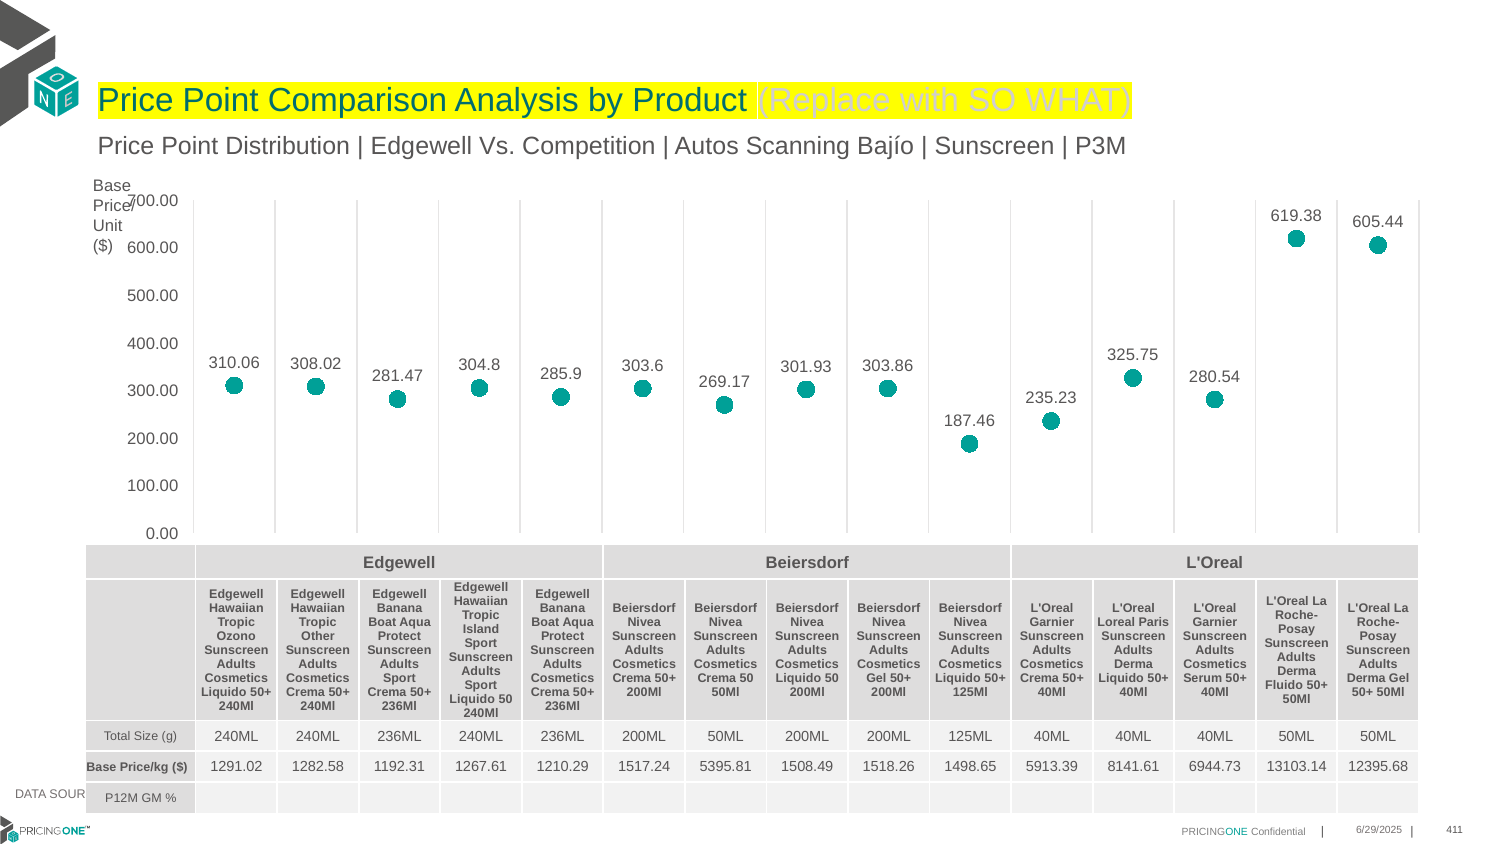

# Price Point Comparison Analysis by Product (Replace with SO WHAT)
Price Point Distribution | Edgewell Vs. Competition | Autos Scanning Bajío | Sunscreen | P3M
Base Price/Unit ($)

### Chart

| Category | Base Price/Unit |
|---|---|
| Edgewell Hawaiian Tropic Ozono Sunscreen Adults Cosmetics Liquido 50+ 240Ml | 310.06 |
| Edgewell Hawaiian Tropic Other Sunscreen Adults Cosmetics Crema 50+ 240Ml | 308.02 |
| Edgewell Banana Boat Aqua Protect Sunscreen Adults Sport Crema 50+ 236Ml | 281.47 |
| Edgewell Hawaiian Tropic Island Sport Sunscreen Adults Sport Liquido 50 240Ml | 304.8 |
| Edgewell Banana Boat Aqua Protect Sunscreen Adults Cosmetics Crema 50+ 236Ml | 285.9 |
| Beiersdorf Nivea Sunscreen Adults Cosmetics Crema 50+ 200Ml | 303.6 |
| Beiersdorf Nivea Sunscreen Adults Cosmetics Crema 50 50Ml | 269.17 |
| Beiersdorf Nivea Sunscreen Adults Cosmetics Liquido 50 200Ml | 301.93 |
| Beiersdorf Nivea Sunscreen Adults Cosmetics Gel 50+ 200Ml | 303.86 |
| Beiersdorf Nivea Sunscreen Adults Cosmetics Liquido 50+ 125Ml | 187.46 |
| L'Oreal Garnier Sunscreen Adults Cosmetics Crema 50+ 40Ml | 235.23 |
| L'Oreal Loreal Paris Sunscreen Adults Derma Liquido 50+ 40Ml | 325.75 |
| L'Oreal Garnier Sunscreen Adults Cosmetics Serum 50+ 40Ml | 280.54 |
| L'Oreal La Roche-Posay Sunscreen Adults Derma Fluido 50+ 50Ml | 619.38 |
| L'Oreal La Roche-Posay Sunscreen Adults Derma Gel 50+ 50Ml | 605.44 |
|  | Edgewell | Edgewell | Edgewell | Edgewell | Edgewell | Beiersdorf | Beiersdorf | Beiersdorf | Beiersdorf | Beiersdorf | L'Oreal | L'Oreal | L'Oreal | L'Oreal | L'Oreal |
| --- | --- | --- | --- | --- | --- | --- | --- | --- | --- | --- | --- | --- | --- | --- | --- |
|  | Edgewell Hawaiian Tropic Ozono Sunscreen Adults Cosmetics Liquido 50+ 240Ml | Edgewell Hawaiian Tropic Other Sunscreen Adults Cosmetics Crema 50+ 240Ml | Edgewell Banana Boat Aqua Protect Sunscreen Adults Sport Crema 50+ 236Ml | Edgewell Hawaiian Tropic Island Sport Sunscreen Adults Sport Liquido 50 240Ml | Edgewell Banana Boat Aqua Protect Sunscreen Adults Cosmetics Crema 50+ 236Ml | Beiersdorf Nivea Sunscreen Adults Cosmetics Crema 50+ 200Ml | Beiersdorf Nivea Sunscreen Adults Cosmetics Crema 50 50Ml | Beiersdorf Nivea Sunscreen Adults Cosmetics Liquido 50 200Ml | Beiersdorf Nivea Sunscreen Adults Cosmetics Gel 50+ 200Ml | Beiersdorf Nivea Sunscreen Adults Cosmetics Liquido 50+ 125Ml | L'Oreal Garnier Sunscreen Adults Cosmetics Crema 50+ 40Ml | L'Oreal Loreal Paris Sunscreen Adults Derma Liquido 50+ 40Ml | L'Oreal Garnier Sunscreen Adults Cosmetics Serum 50+ 40Ml | L'Oreal La Roche-Posay Sunscreen Adults Derma Fluido 50+ 50Ml | L'Oreal La Roche-Posay Sunscreen Adults Derma Gel 50+ 50Ml |
| Total Size (g) | 240ML | 240ML | 236ML | 240ML | 236ML | 200ML | 50ML | 200ML | 200ML | 125ML | 40ML | 40ML | 40ML | 50ML | 50ML |
| Base Price/kg ($) | 1291.02 | 1282.58 | 1192.31 | 1267.61 | 1210.29 | 1517.24 | 5395.81 | 1508.49 | 1518.26 | 1498.65 | 5913.39 | 8141.61 | 6944.73 | 13103.14 | 12395.68 |
| P12M GM % |  |  |  |  |  |  |  |  |  |  |  |  |  |  |  |
DATA SOURCE: Trade Panel/Retailer Data | April  2025

6/29/2025
411